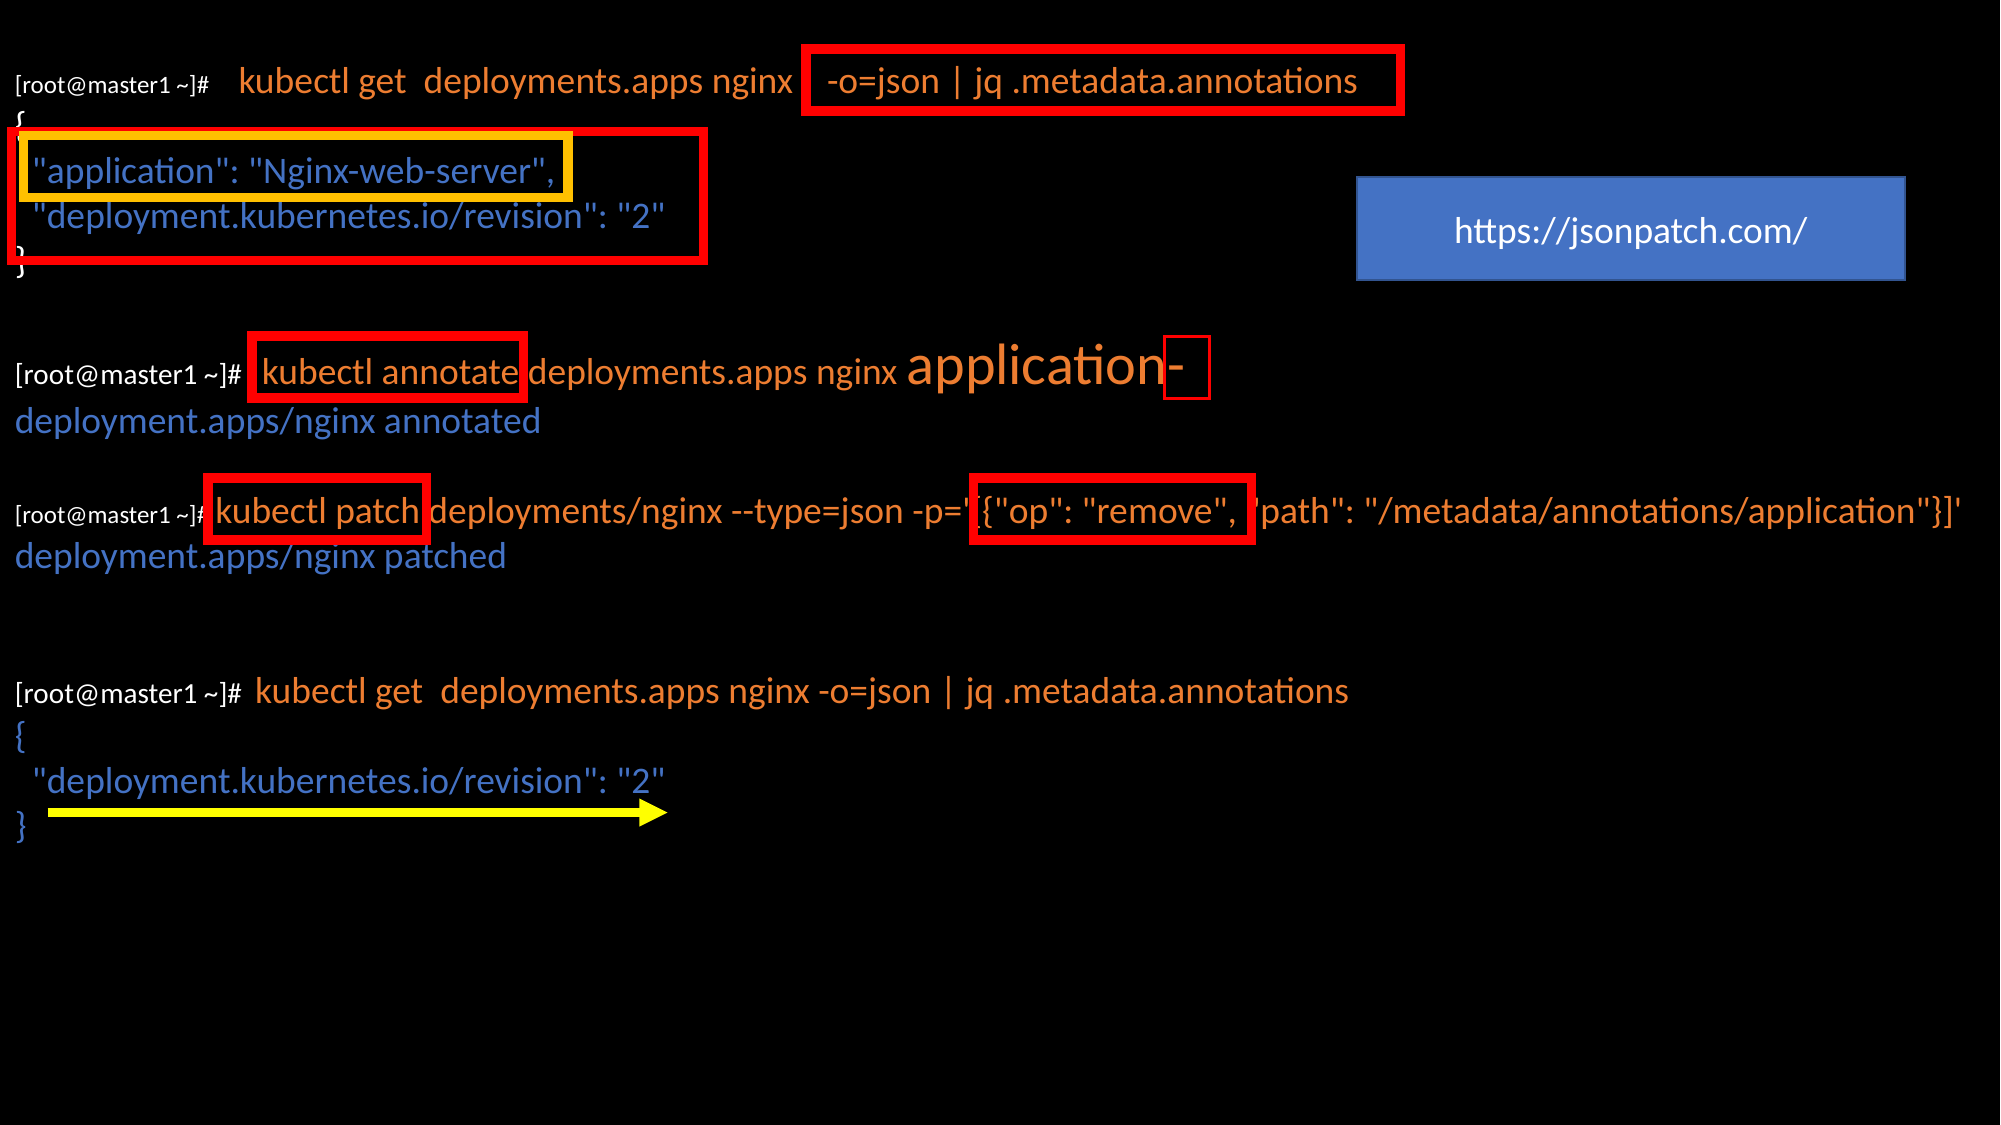

[root@master1 ~]#     kubectl get  deployments.apps nginx    -o=json | jq .metadata.annotations
{
  "application": "Nginx-web-server",
  "deployment.kubernetes.io/revision": "2"
}

[root@master1 ~]#   kubectl annotate deployments.apps nginx application-
deployment.apps/nginx annotated

[root@master1 ~]# kubectl patch deployments/nginx --type=json -p='[{"op": "remove", "path": "/metadata/annotations/application"}]'
deployment.apps/nginx patched

[root@master1 ~]#  kubectl get  deployments.apps nginx -o=json | jq .metadata.annotations
{
  "deployment.kubernetes.io/revision": "2"
}

https://jsonpatch.com/